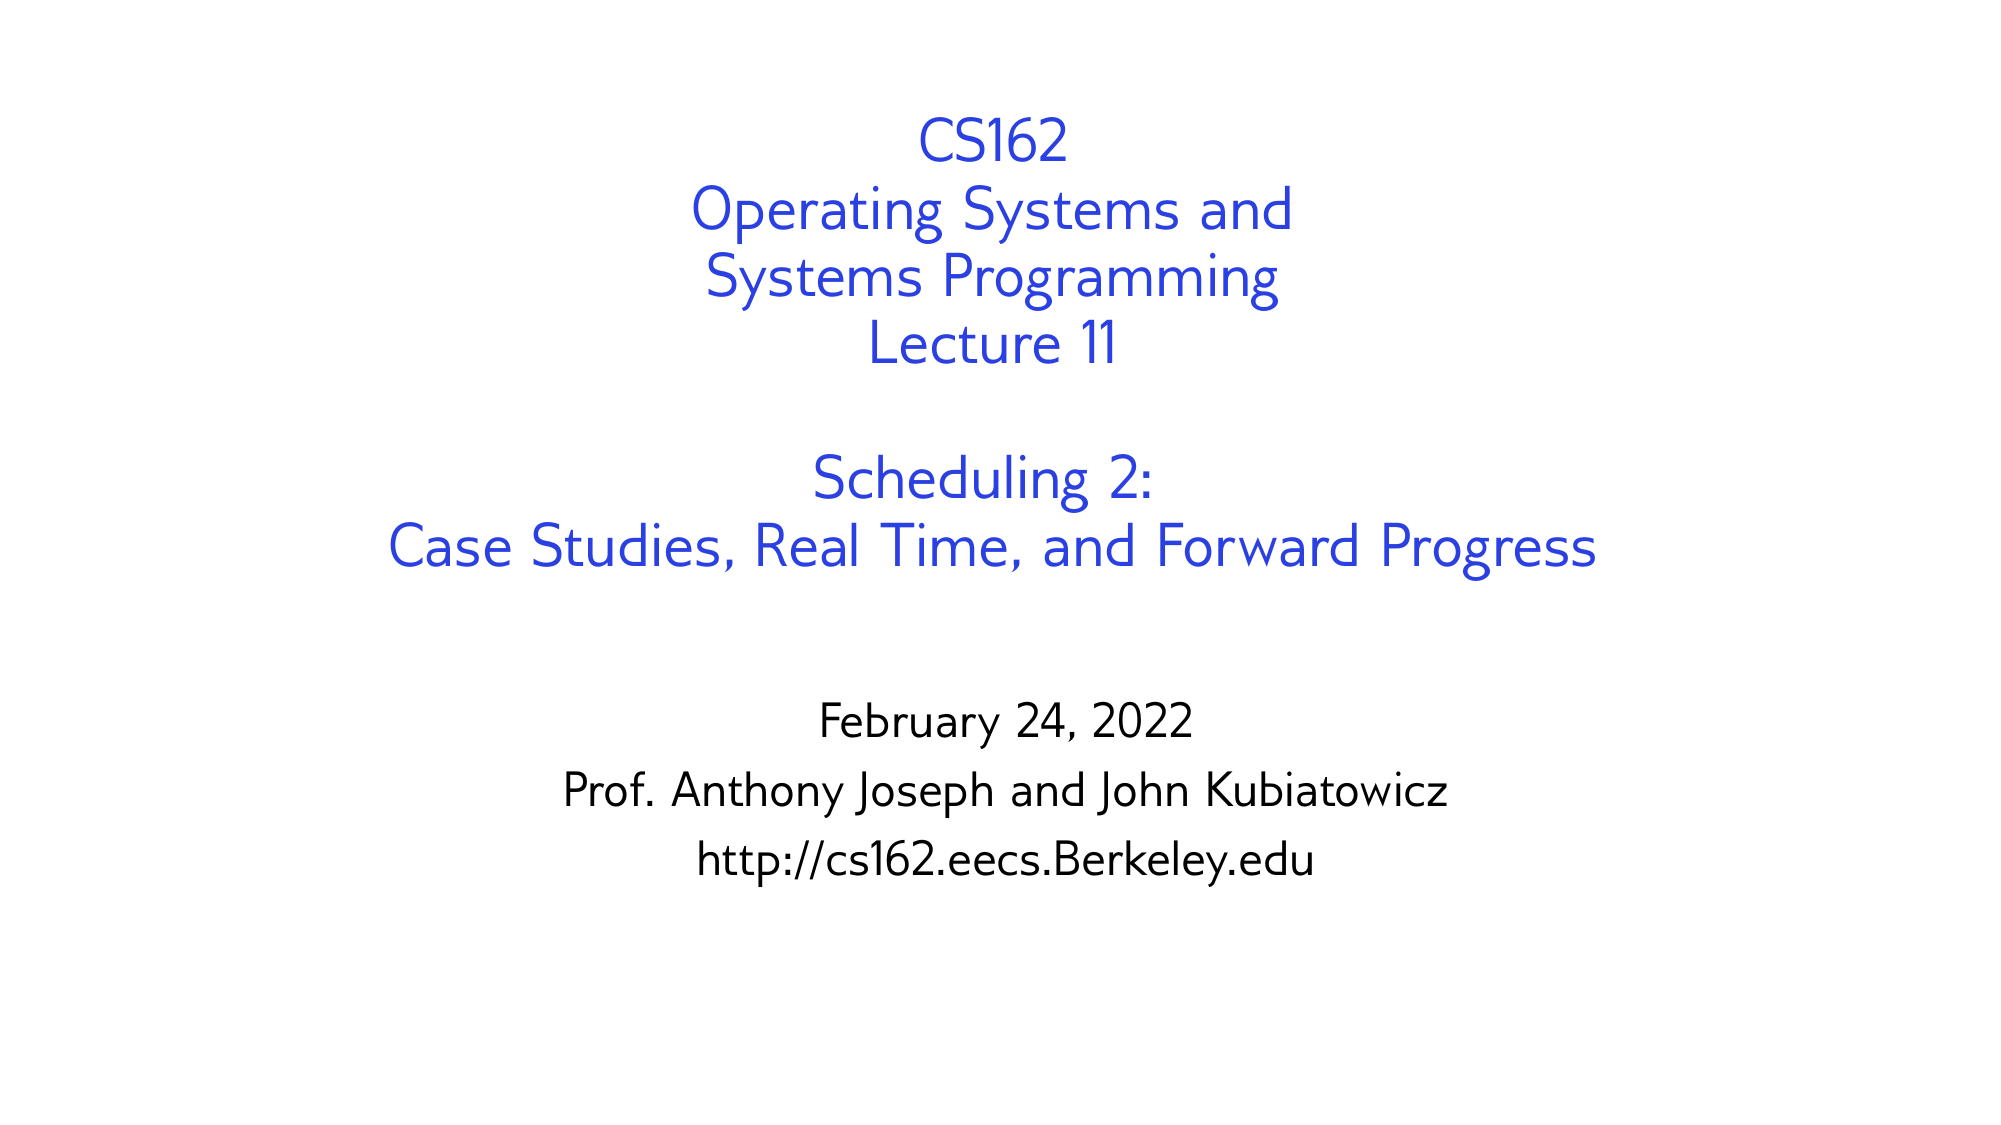

# CS162 Operating Systems and Systems Programming Lecture 11 Scheduling 2: Case Studies, Real Time, and Forward Progress
February 24, 2022
Prof. Anthony Joseph and John Kubiatowicz
http://cs162.eecs.Berkeley.edu